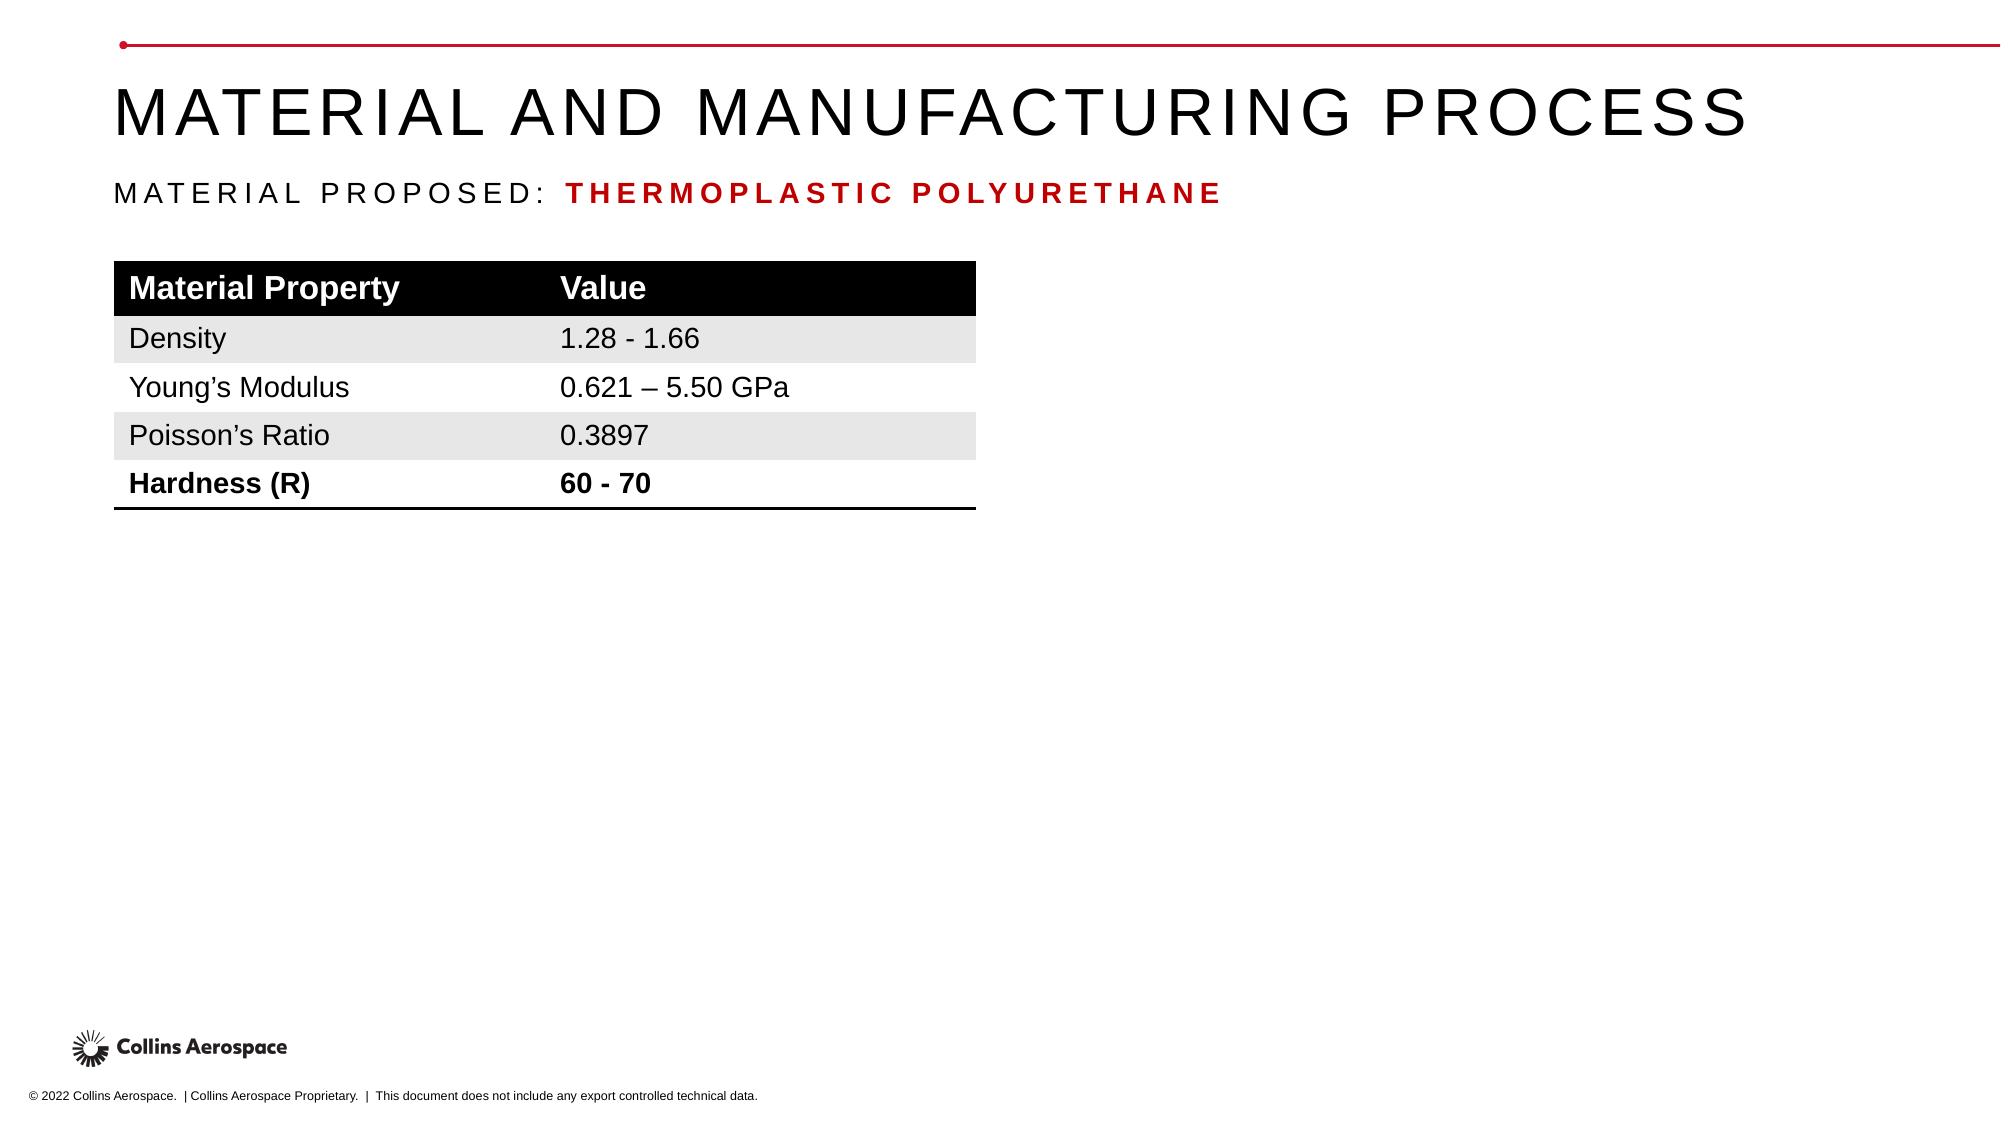

# Material and manufacturing process
Material proposed: Thermoplastic Polyurethane
| Material Property | Value |
| --- | --- |
| Density | 1.28 - 1.66 |
| Young’s Modulus | 0.621 – 5.50 GPa |
| Poisson’s Ratio | 0.3897 |
| Hardness (R) | 60 - 70 |
© 2022 Collins Aerospace.  | Collins Aerospace Proprietary.  |  This document does not include any export controlled technical data.